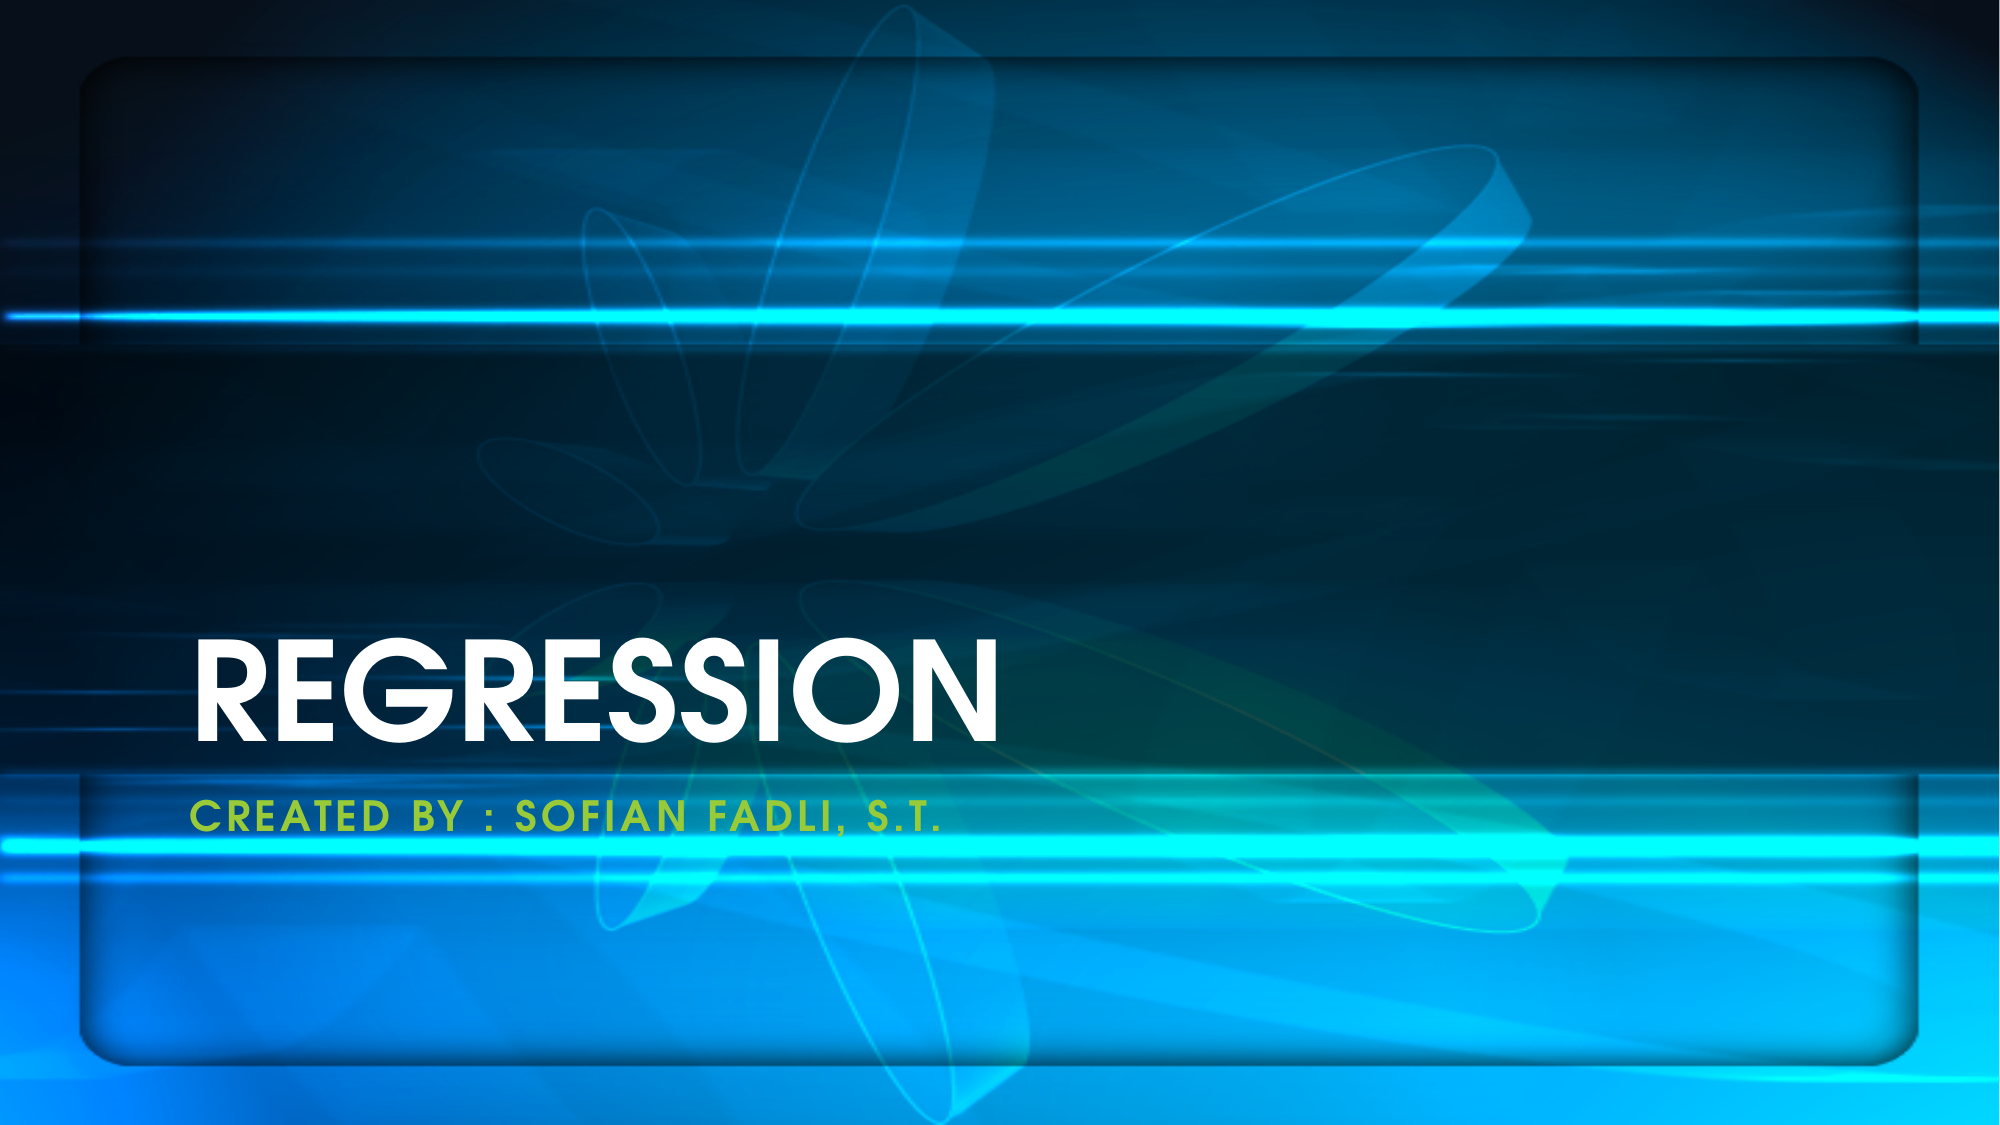

# REGRESSION
CREATED BY : SOFIAN FADLI, S.T.